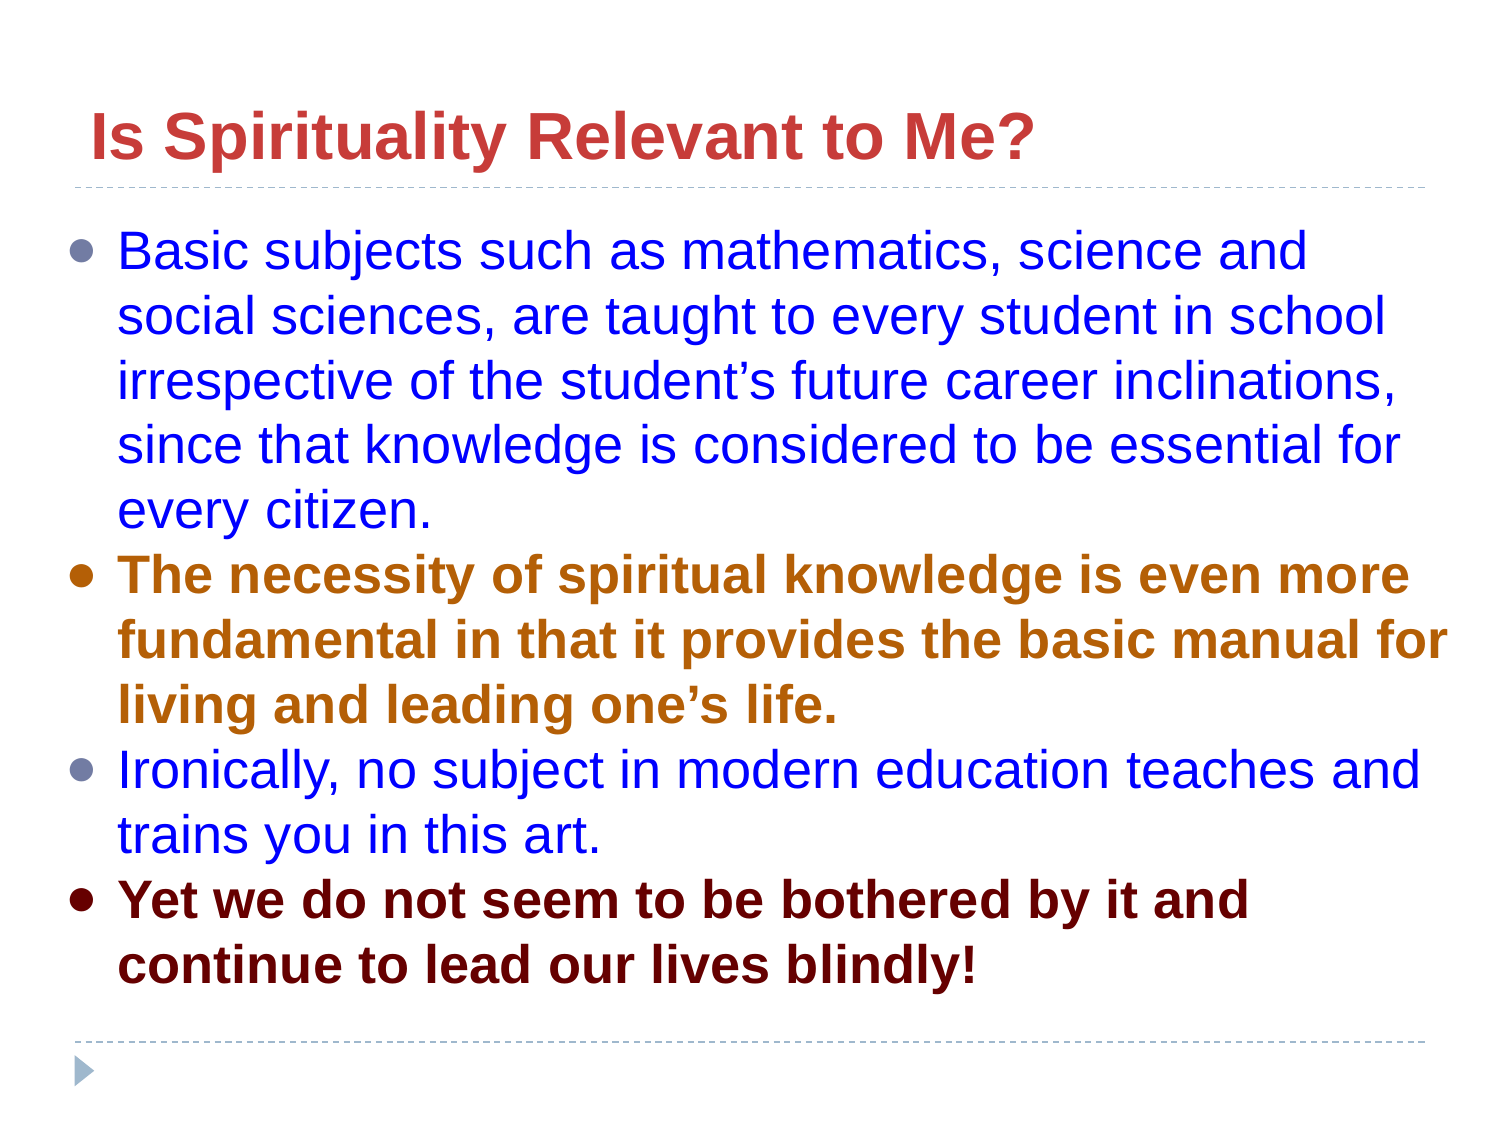

# Is Spirituality Relevant to Me?
Basic subjects such as mathematics, science and social sciences, are taught to every student in school irrespective of the student’s future career inclinations, since that knowledge is considered to be essential for every citizen.
The necessity of spiritual knowledge is even more fundamental in that it provides the basic manual for living and leading one’s life.
Ironically, no subject in modern education teaches and trains you in this art.
Yet we do not seem to be bothered by it and continue to lead our lives blindly!